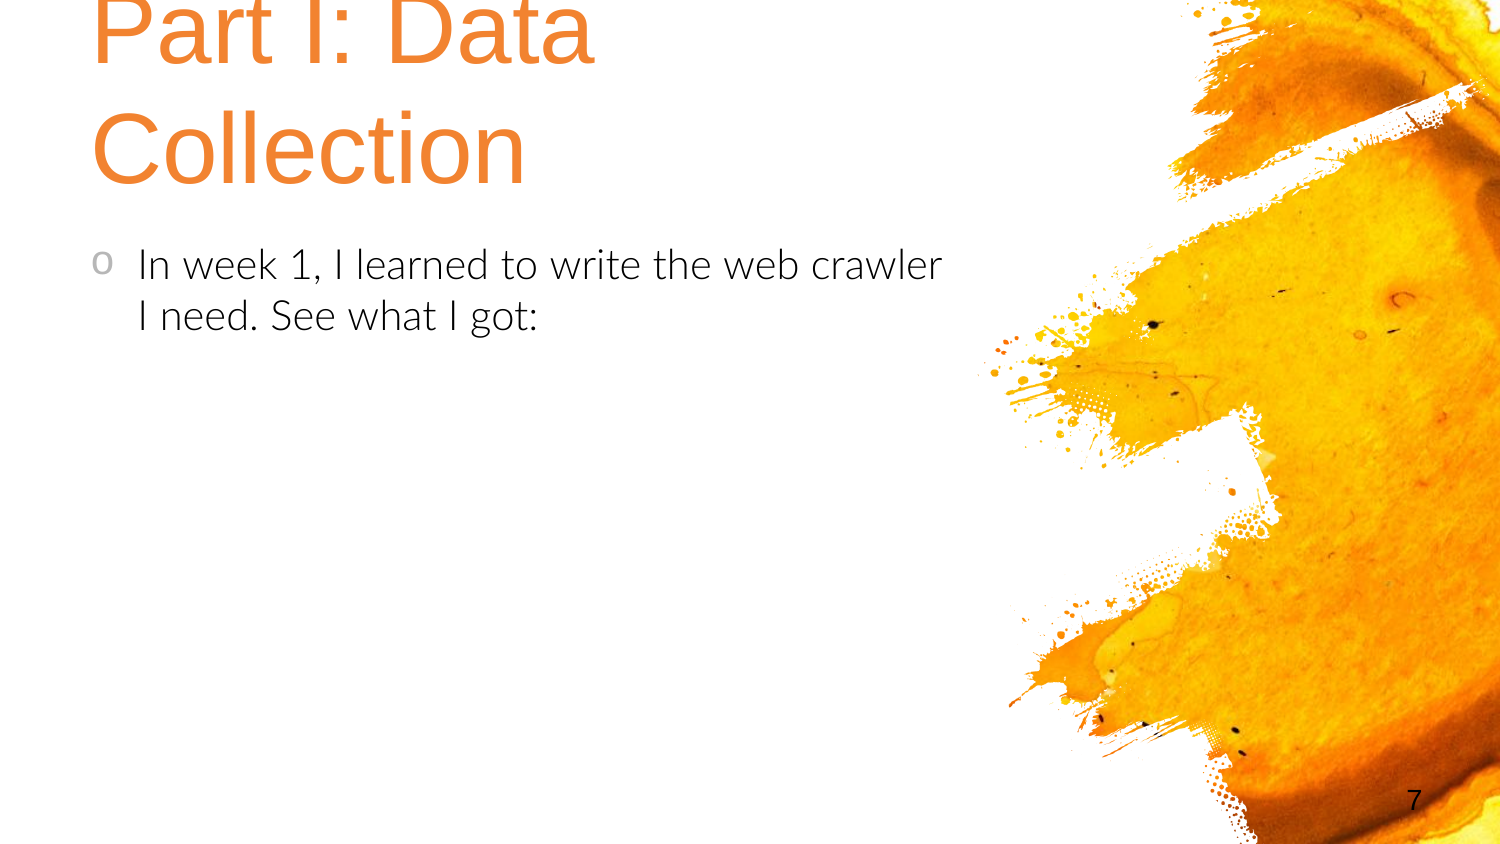

Part I: Data Collection
In week 1, I learned to write the web crawler I need. See what I got:
7